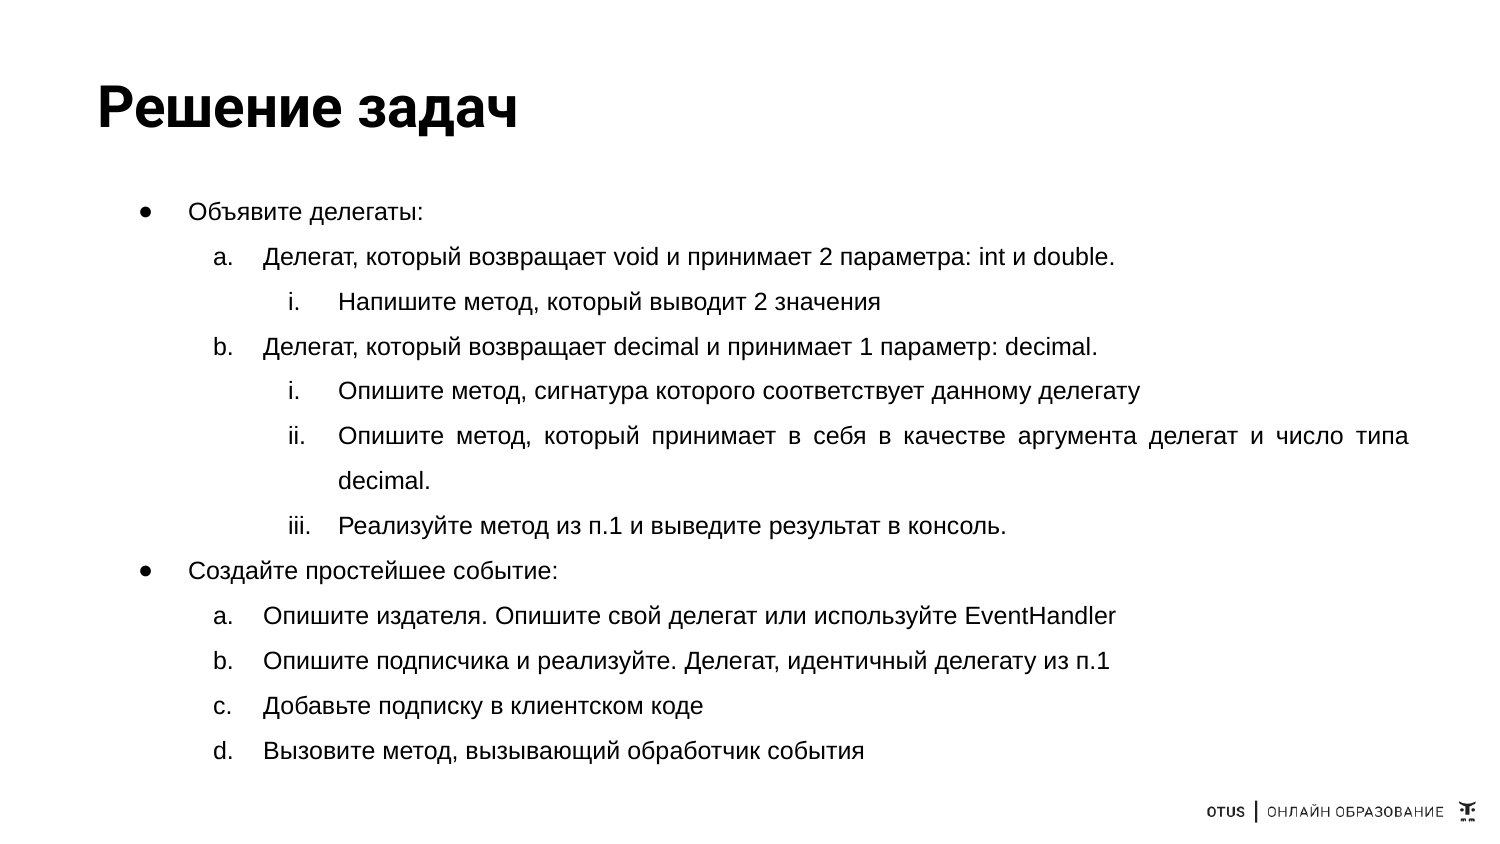

# Решение задач
Объявите делегаты:
Делегат, который возвращает void и принимает 2 параметра: int и double.
Напишите метод, который выводит 2 значения
Делегат, который возвращает decimal и принимает 1 параметр: decimal.
Опишите метод, сигнатура которого соответствует данному делегату
Опишите метод, который принимает в себя в качестве аргумента делегат и число типа decimal.
Реализуйте метод из п.1 и выведите результат в консоль.
Создайте простейшее событие:
Опишите издателя. Опишите свой делегат или используйте EventHandler
Опишите подписчика и реализуйте. Делегат, идентичный делегату из п.1
Добавьте подписку в клиентском коде
Вызовите метод, вызывающий обработчик события